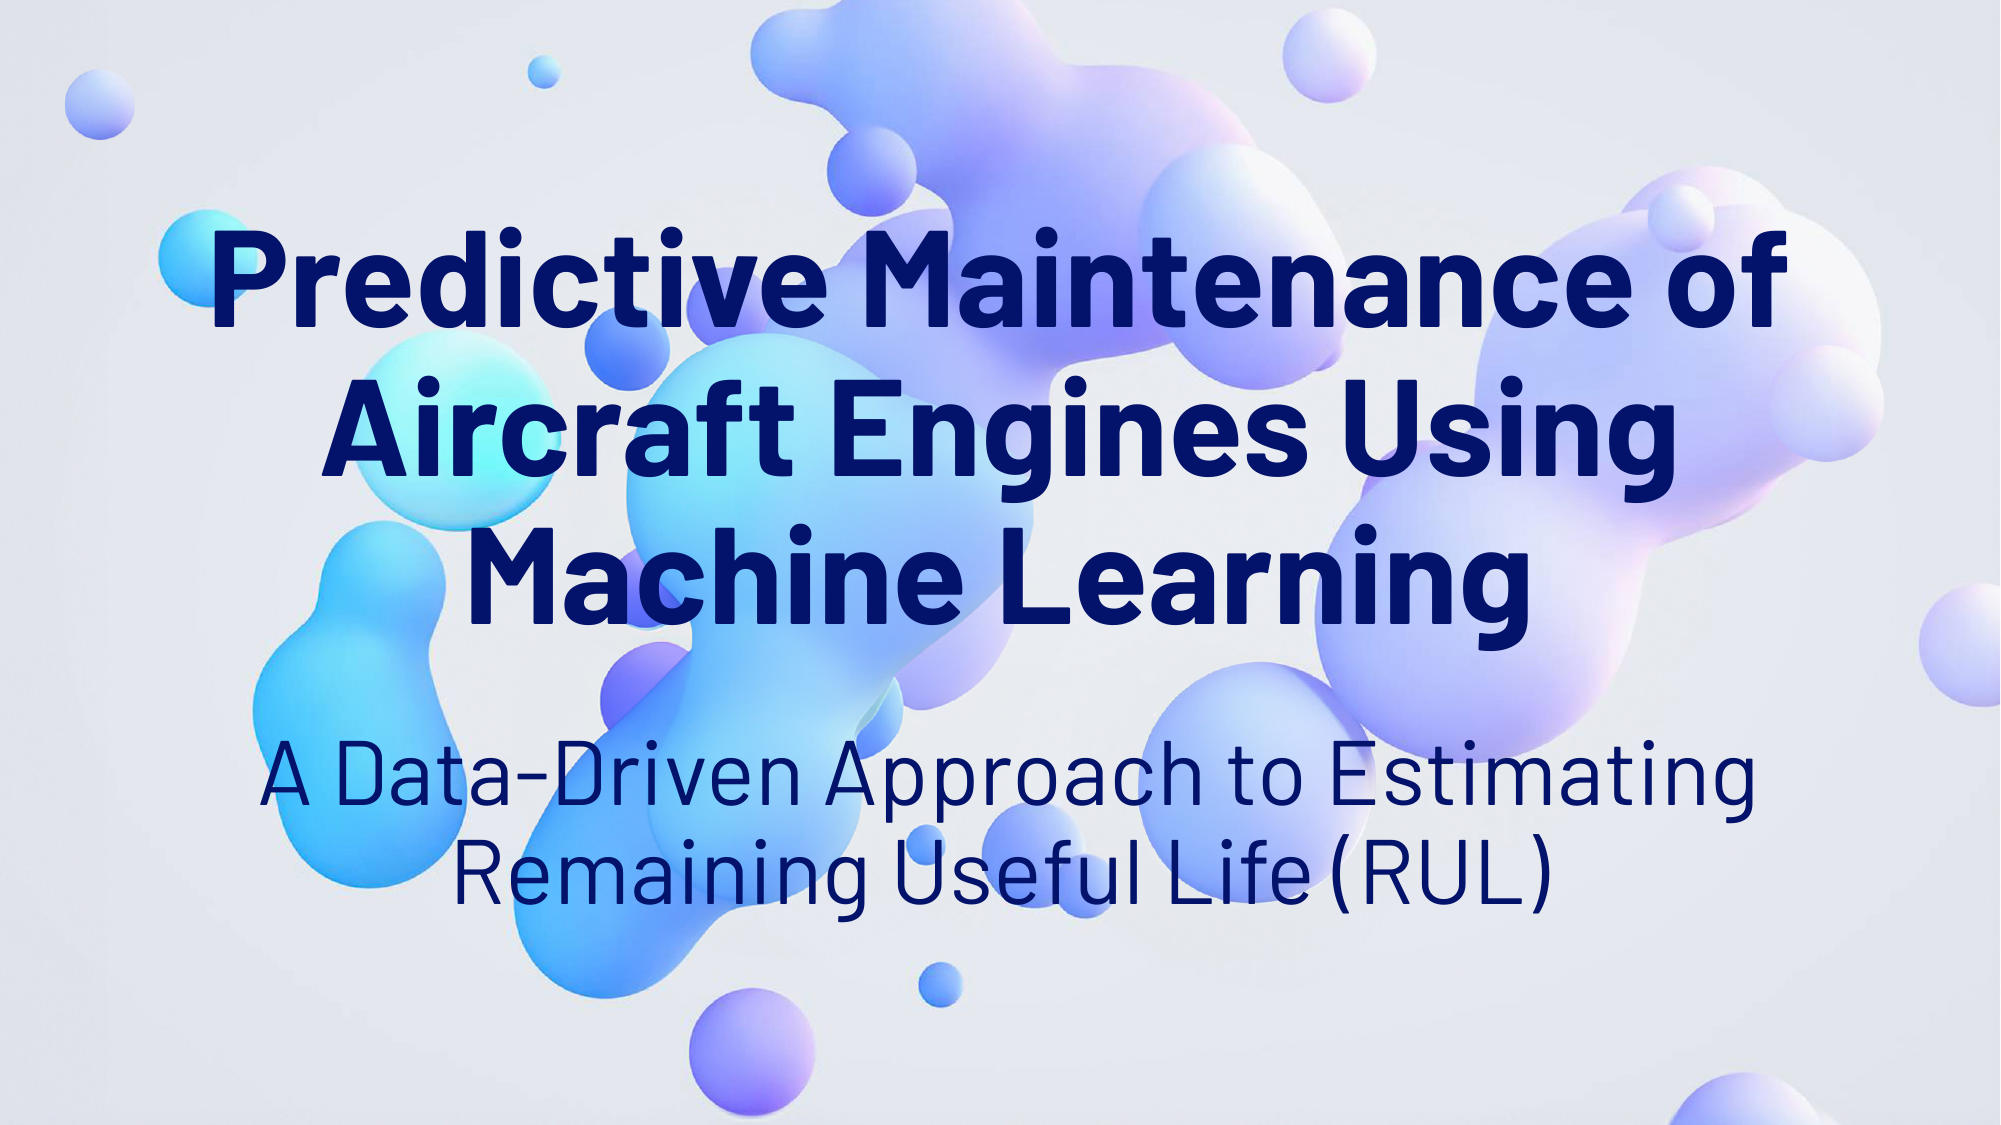

# Predictive Maintenance of Aircraft Engines Using Machine Learning
 A Data-Driven Approach to Estimating Remaining Useful Life (RUL)